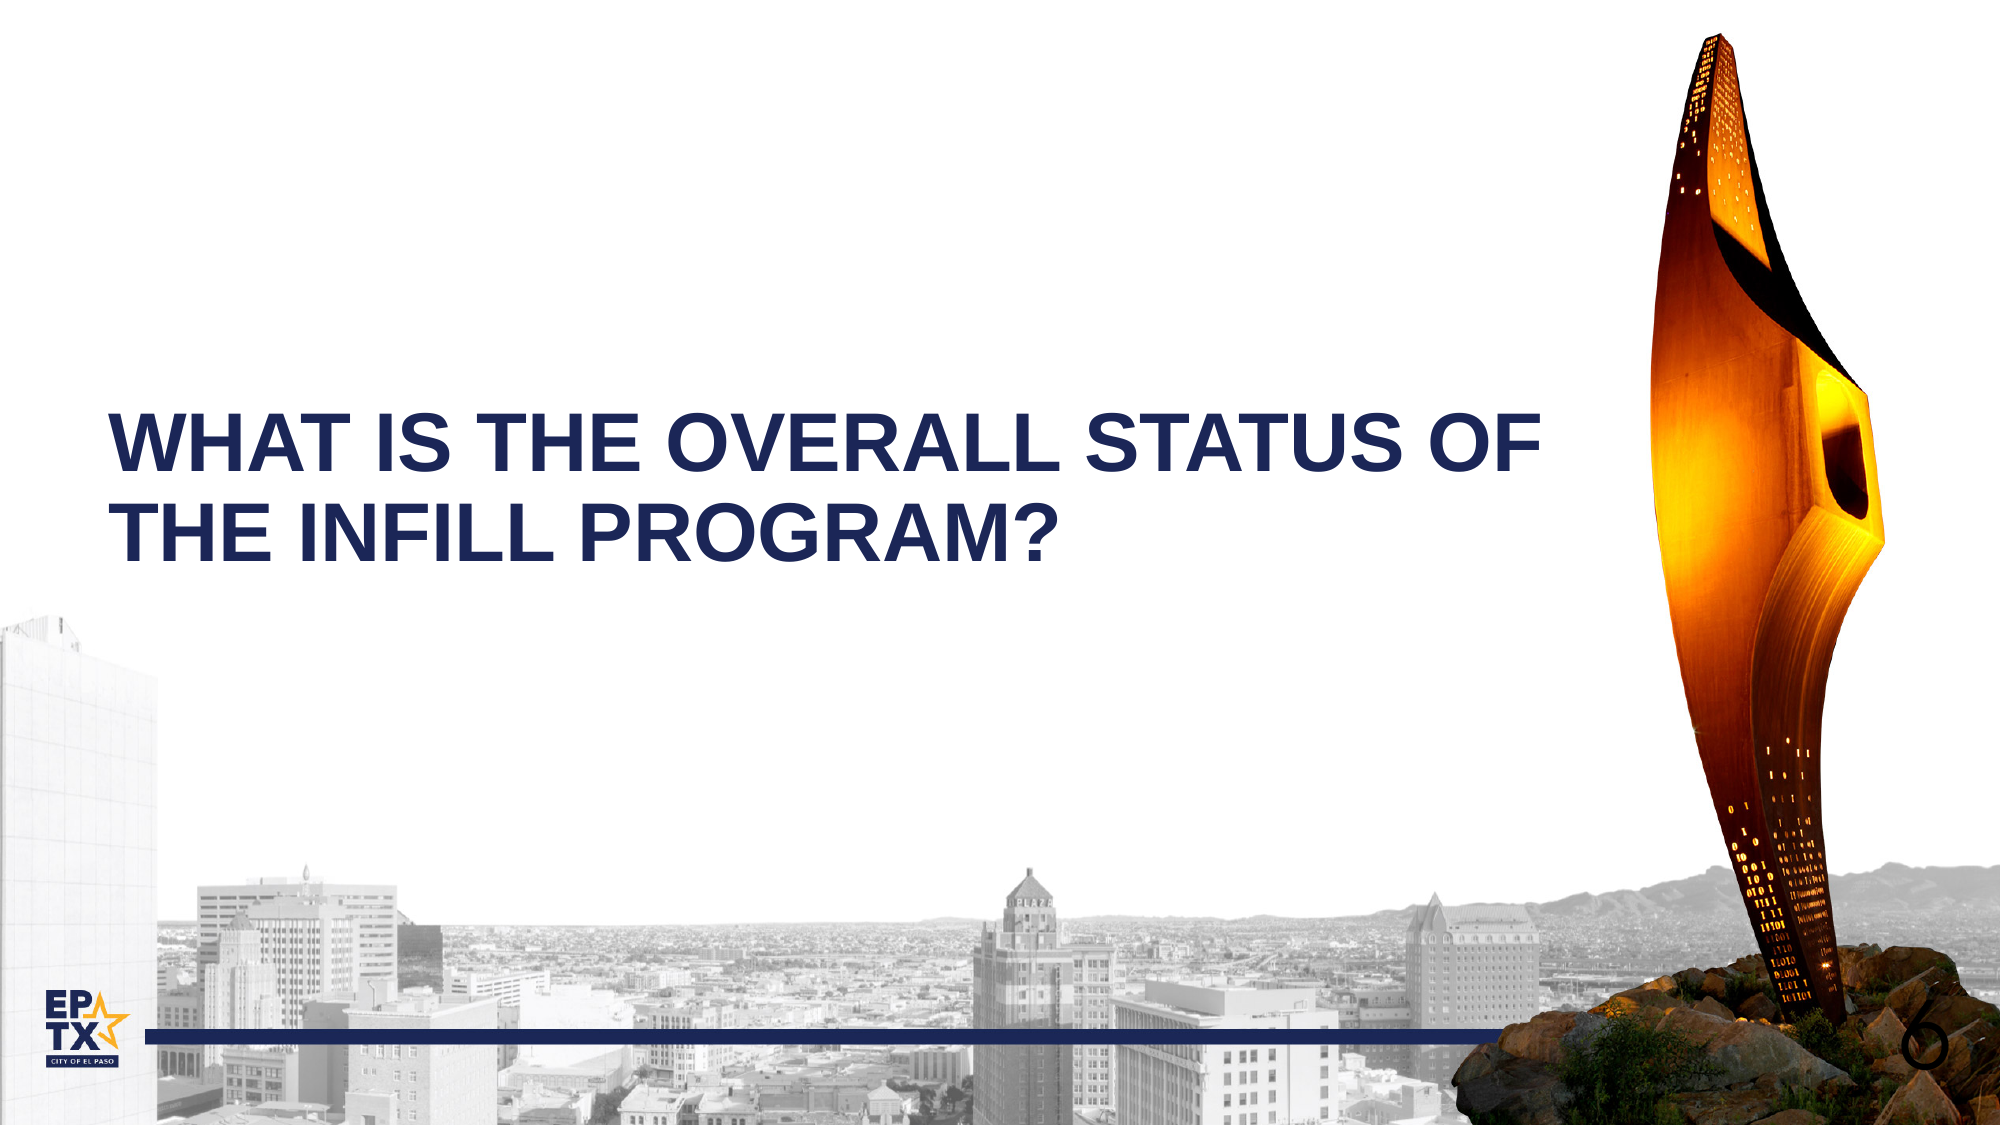

What is the overall status of the infill program?
6